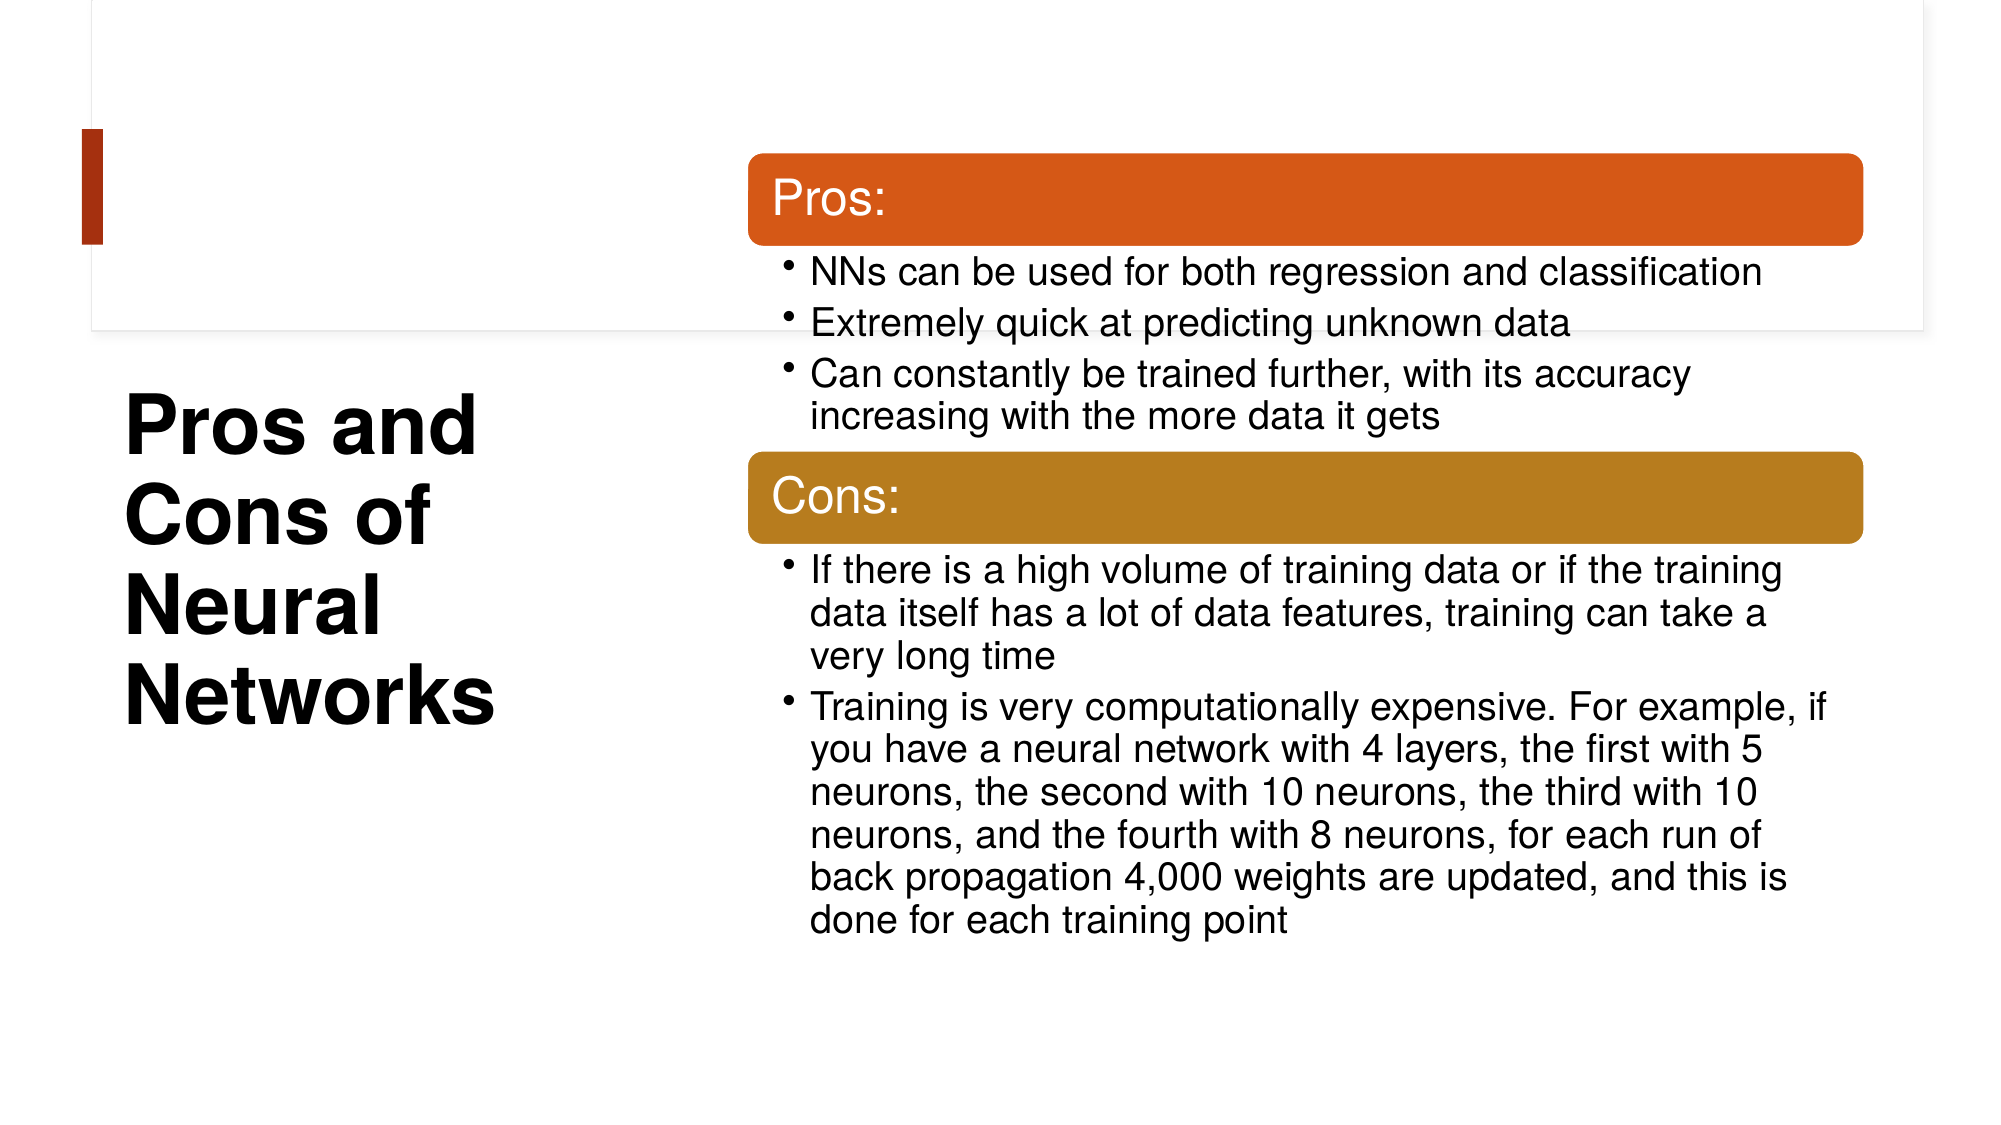

Pros:
NNs can be used for both regression and classification
Extremely quick at predicting unknown data
Can constantly be trained further, with its accuracy increasing with the more data it gets
Cons:
If there is a high volume of training data or if the training data itself has a lot of data features, training can take a very long time
Training is very computationally expensive. For example, if you have a neural network with 4 layers, the first with 5 neurons, the second with 10 neurons, the third with 10 neurons, and the fourth with 8 neurons, for each run of back propagation 4,000 weights are updated, and this is done for each training point
# Pros and Cons of Neural Networks